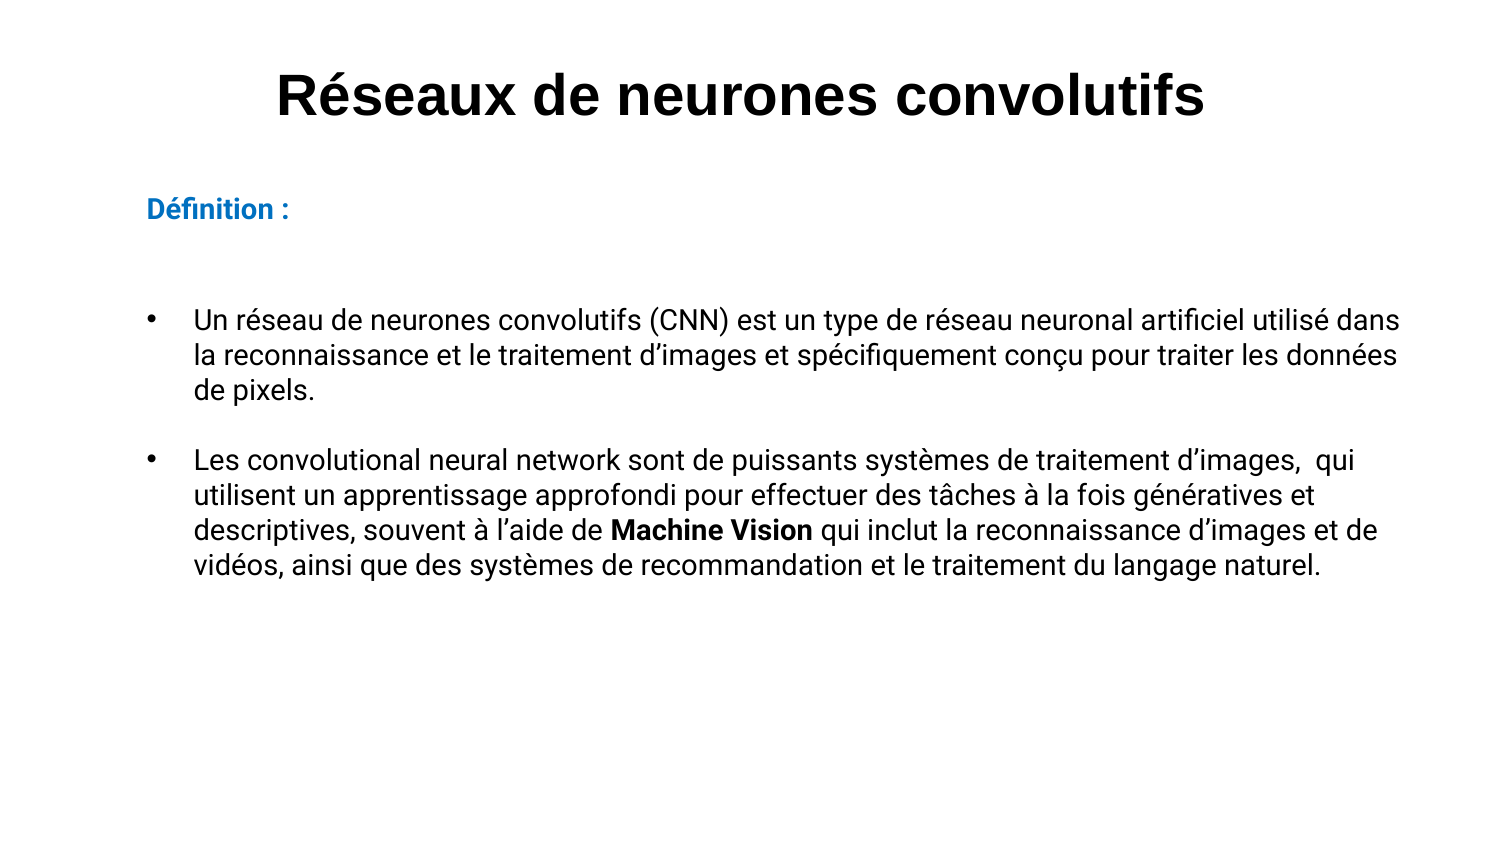

# Réseaux de neurones convolutifs
Définition :
Un réseau de neurones convolutifs (CNN) est un type de réseau neuronal artificiel utilisé dans la reconnaissance et le traitement d’images et spécifiquement conçu pour traiter les données de pixels.

Les convolutional neural network sont de puissants systèmes de traitement d’images,  qui utilisent un apprentissage approfondi pour effectuer des tâches à la fois génératives et descriptives, souvent à l’aide de Machine Vision qui inclut la reconnaissance d’images et de vidéos, ainsi que des systèmes de recommandation et le traitement du langage naturel.